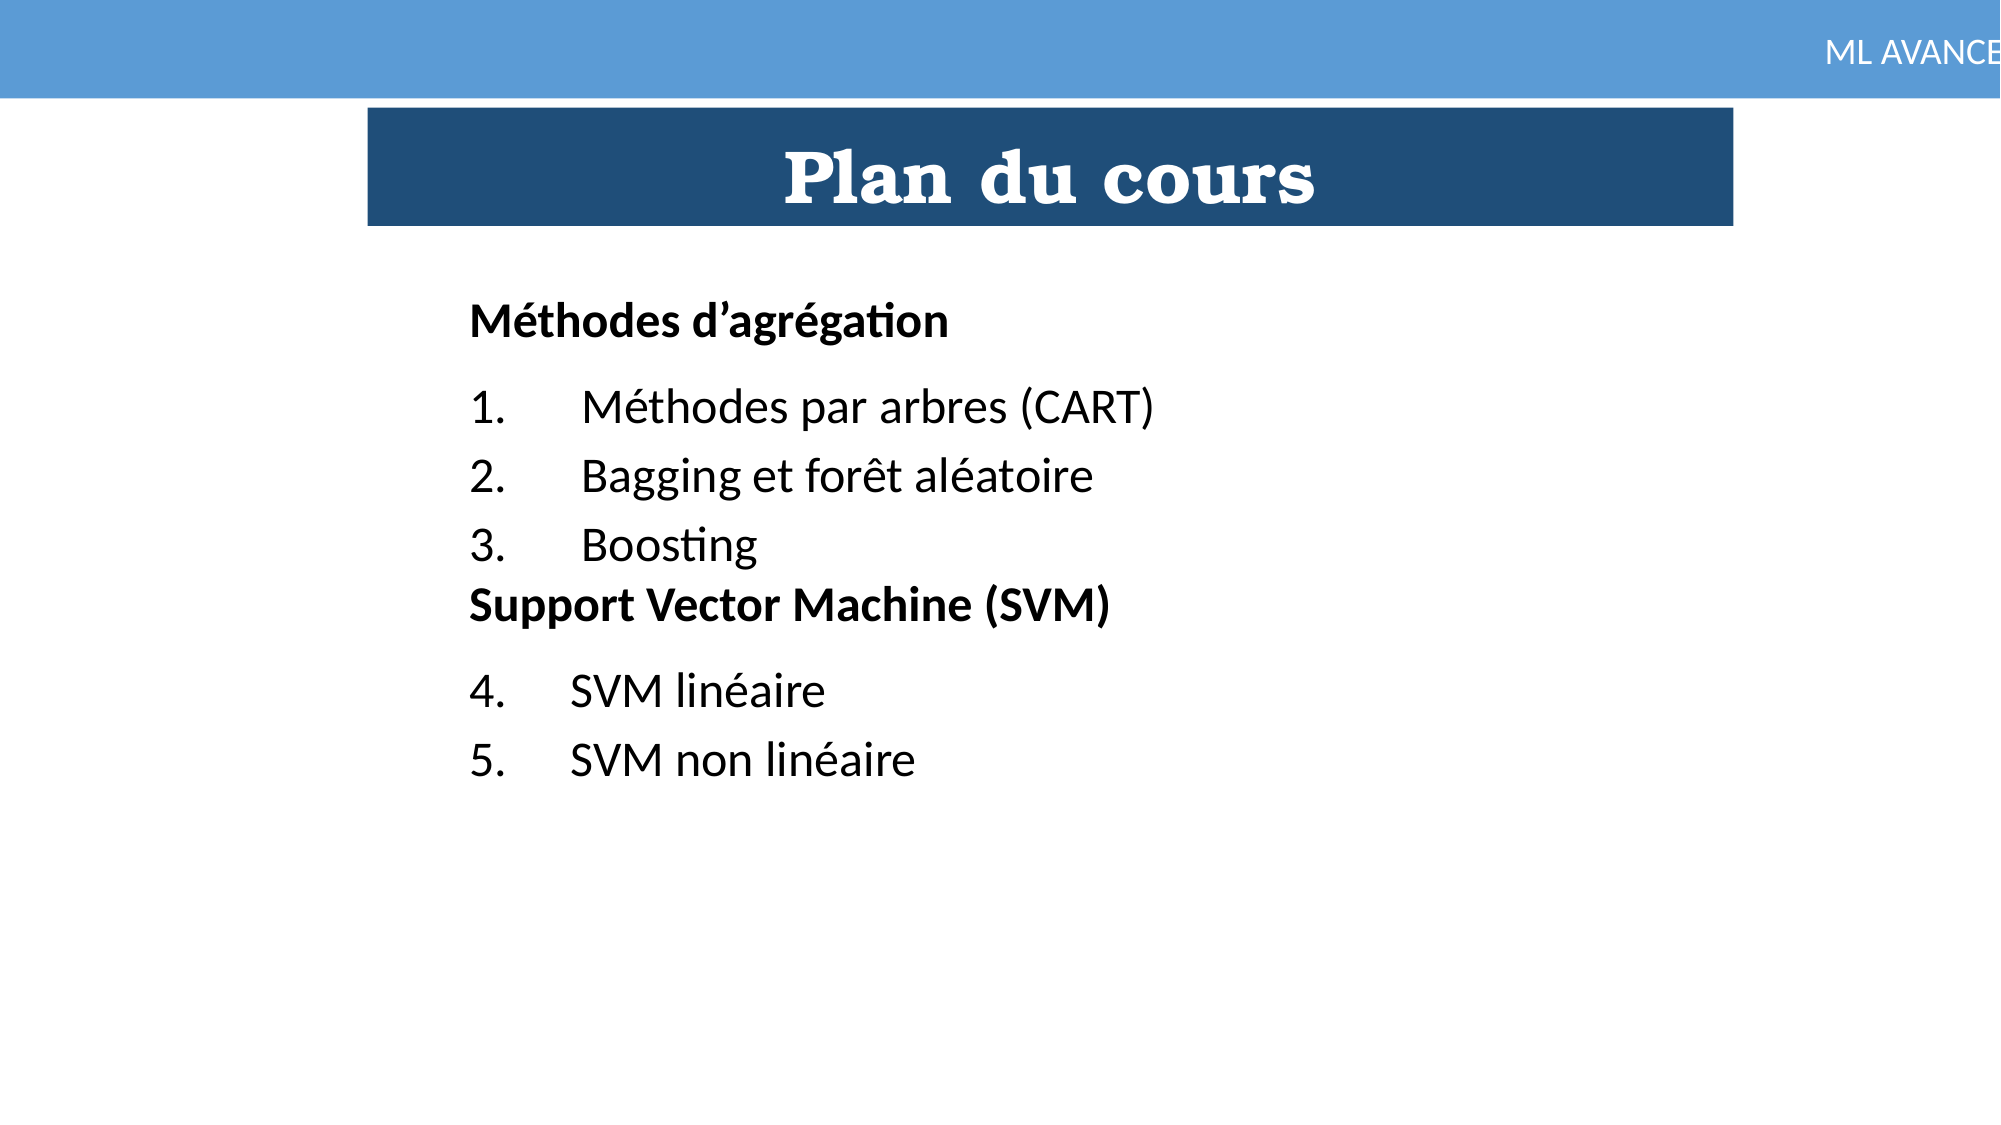

ML AVANCE
Plan du cours
Méthodes d’agrégation
     Méthodes par arbres (CART)
     Bagging et forêt aléatoire
     Boosting
Support Vector Machine (SVM)
    SVM linéaire
    SVM non linéaire